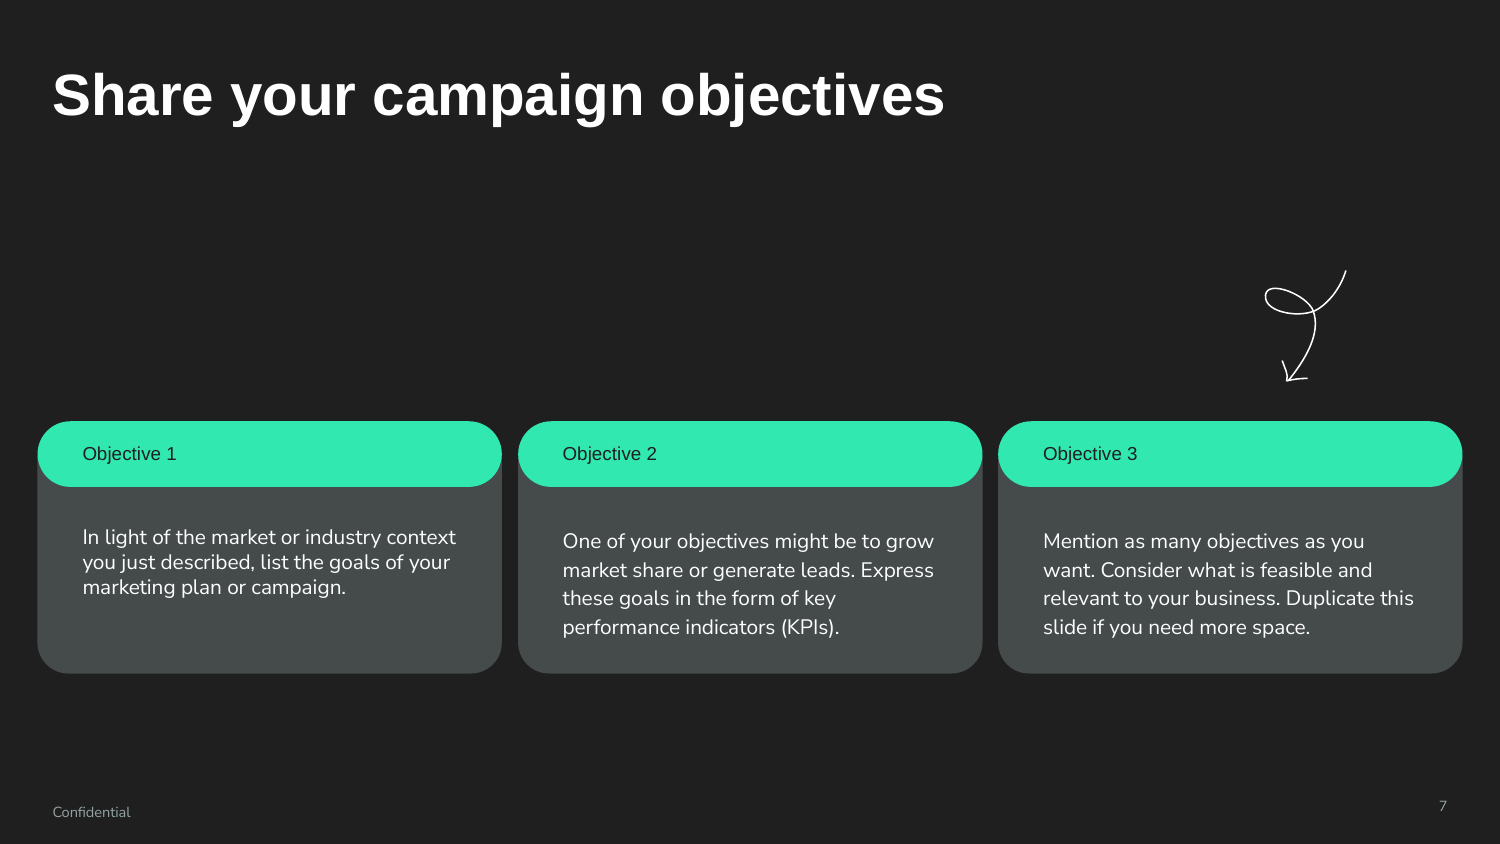

# Share your campaign objectives

Objective 1
Objective 2

Objective 3

In light of the market or industry context you just described, list the goals of your marketing plan or campaign.
One of your objectives might be to grow market share or generate leads. Express these goals in the form of key performance indicators (KPIs).
Mention as many objectives as you want. Consider what is feasible and relevant to your business. Duplicate this slide if you need more space.
Confidential